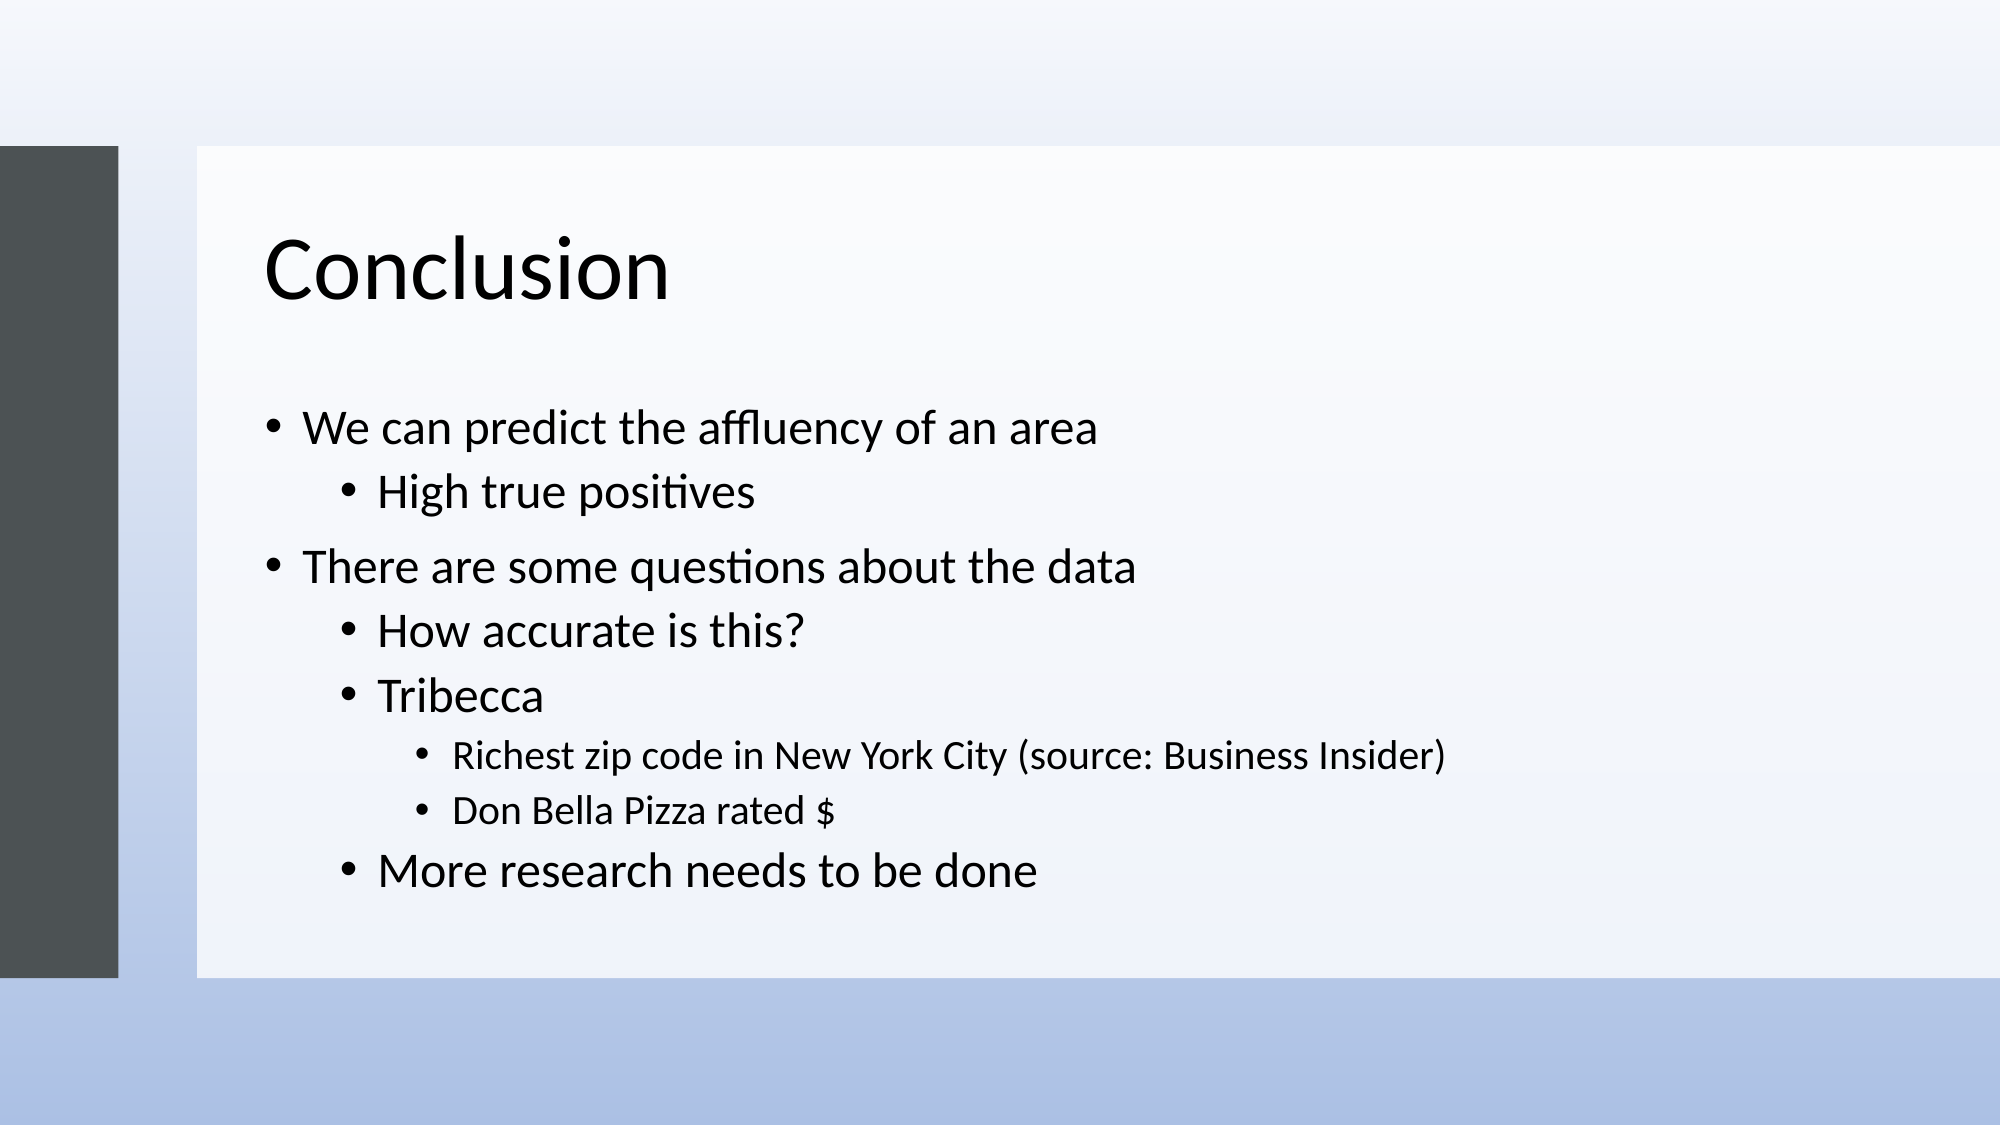

# Conclusion
We can predict the affluency of an area
High true positives
There are some questions about the data
How accurate is this?
Tribecca
Richest zip code in New York City (source: Business Insider)
Don Bella Pizza rated $
More research needs to be done